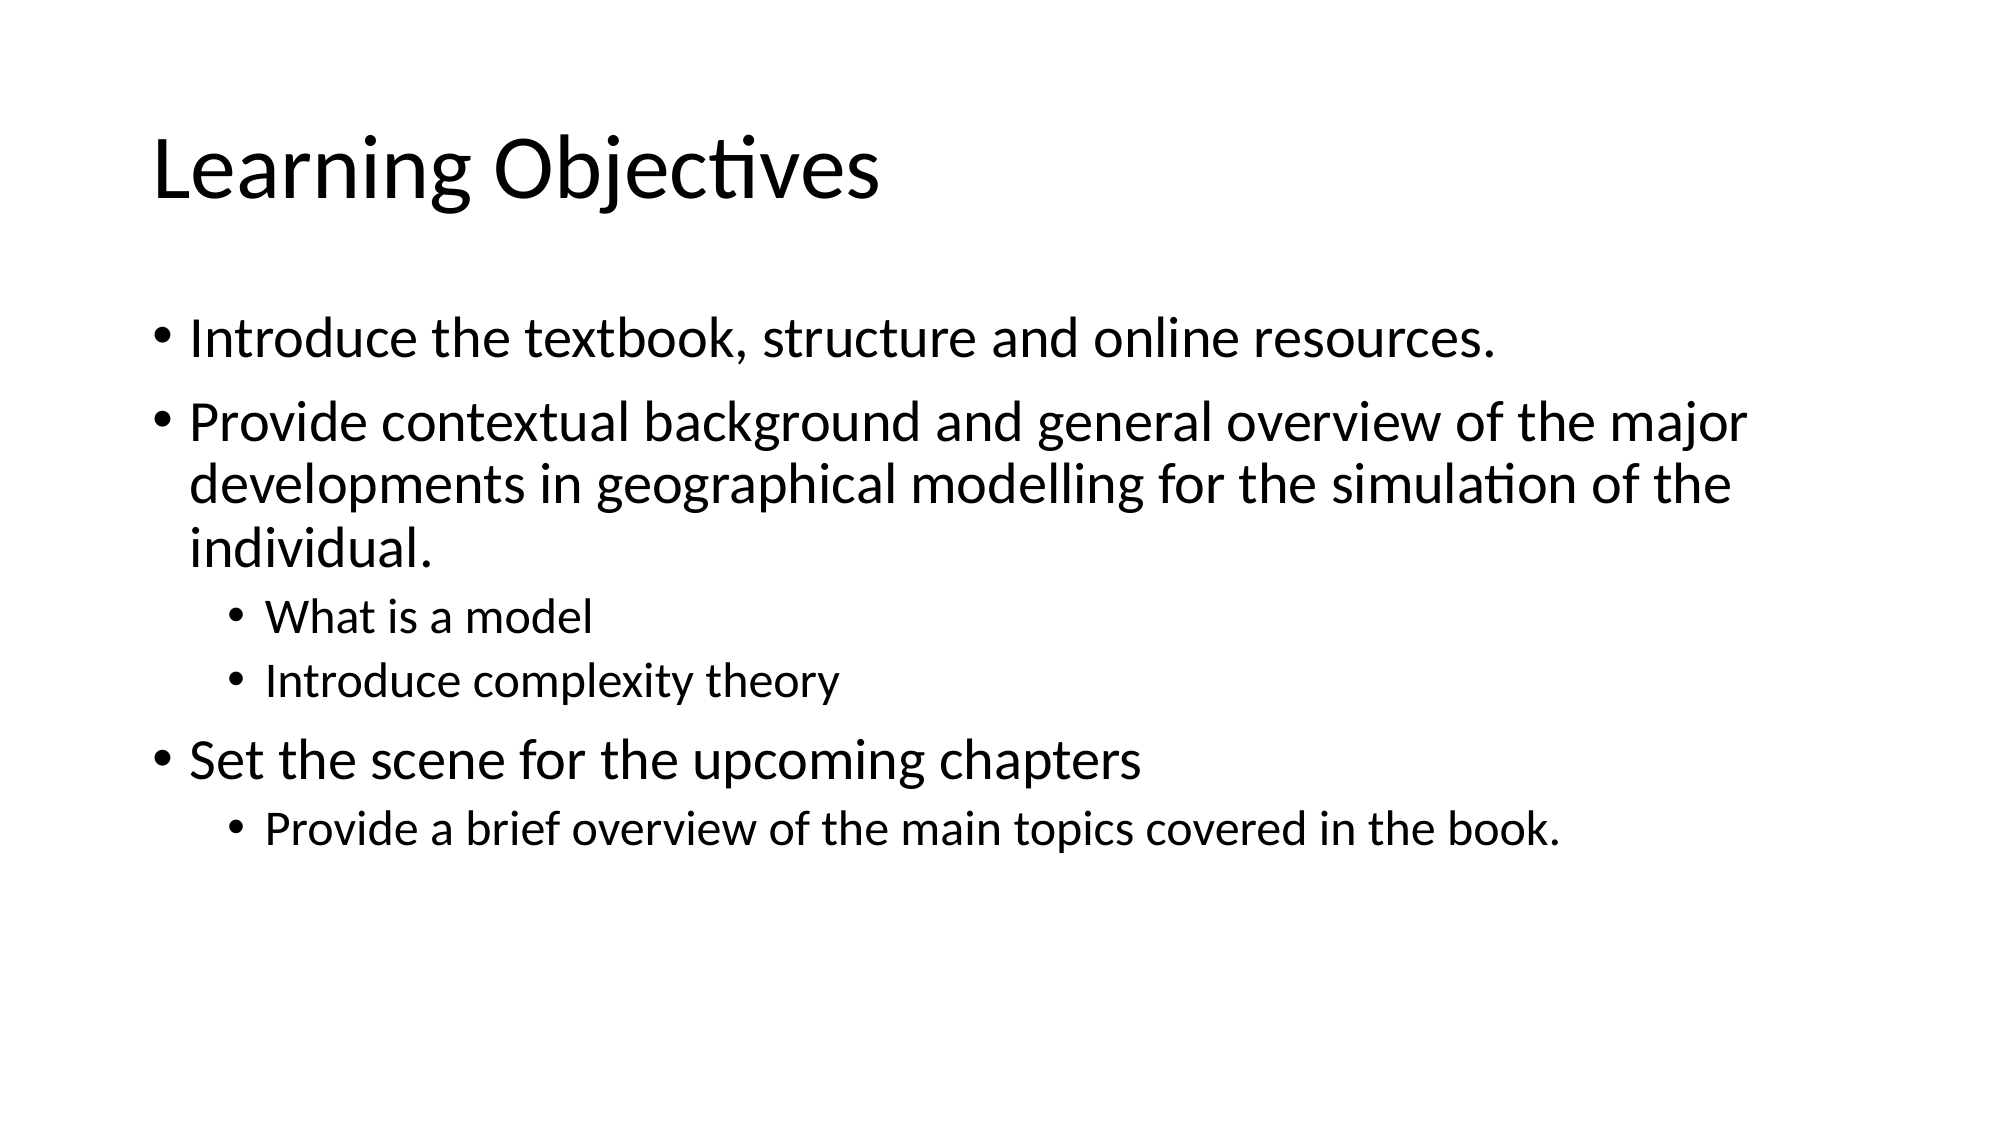

# Learning Objectives
Introduce the textbook, structure and online resources.
Provide contextual background and general overview of the major developments in geographical modelling for the simulation of the individual.
What is a model
Introduce complexity theory
Set the scene for the upcoming chapters
Provide a brief overview of the main topics covered in the book.